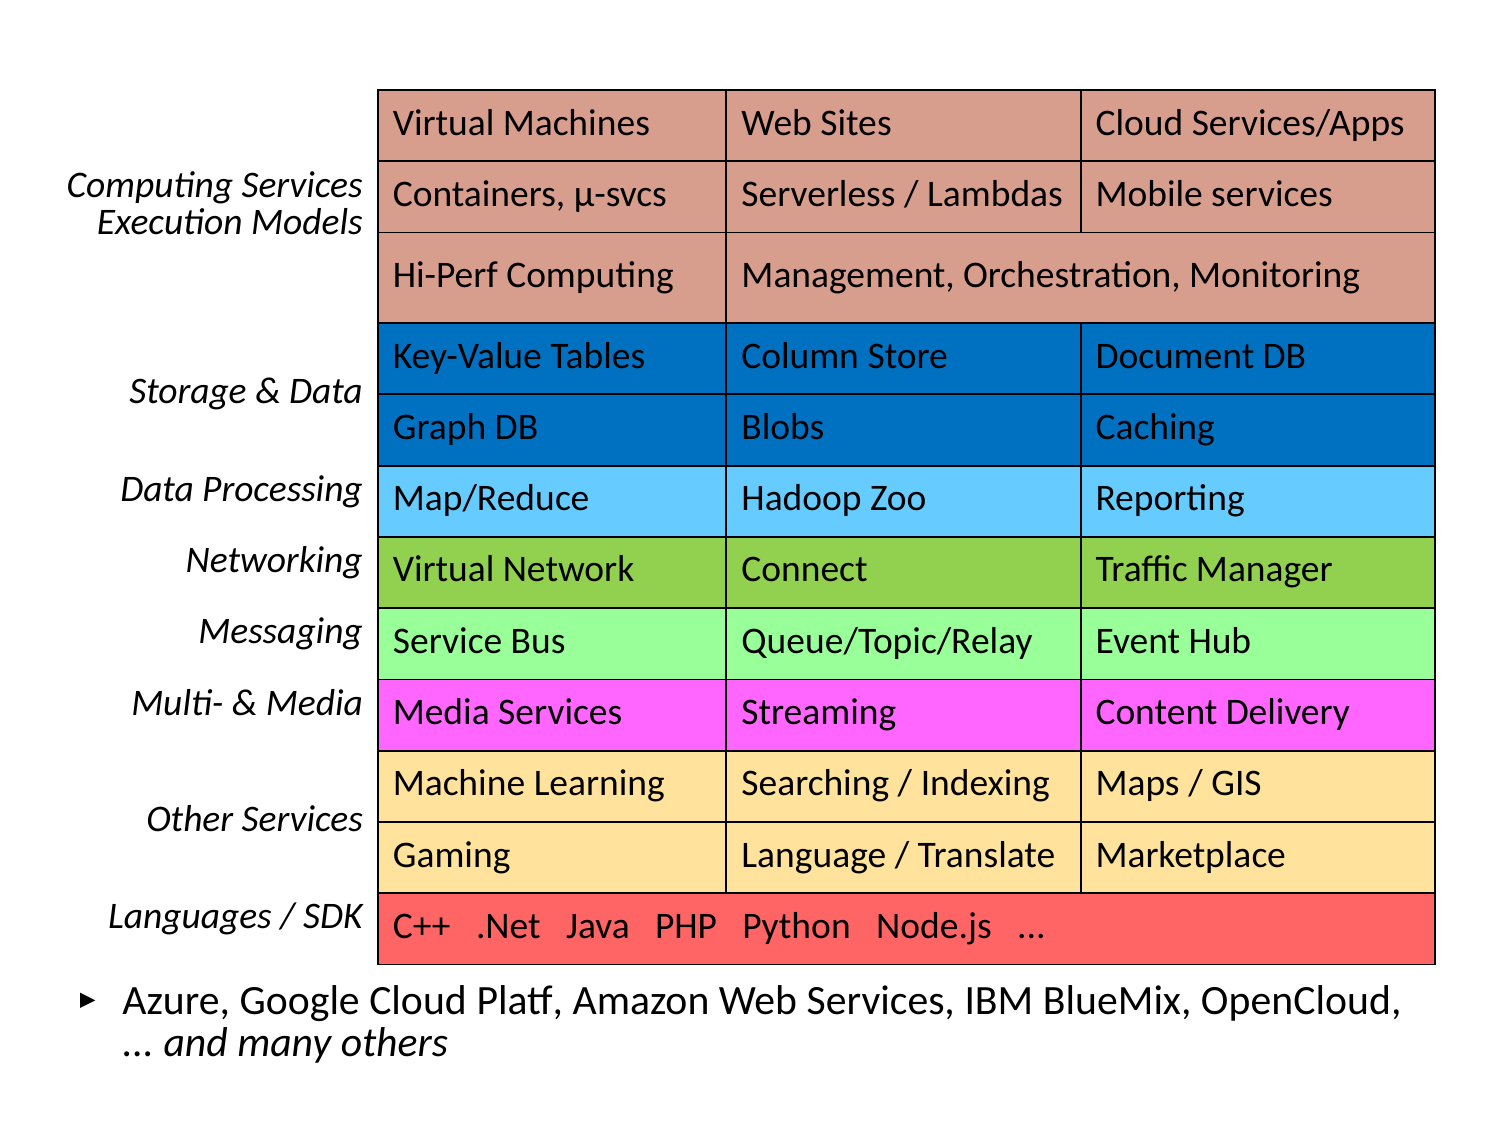

# Cloud Computing Components
| Computing Services Execution Models | Virtual Machines | Web Sites | Cloud Services/Apps |
| --- | --- | --- | --- |
|  | Containers, μ-svcs | Serverless / Lambdas | Mobile services |
|  | Hi-Perf Computing | Management, Orchestration, Monitoring |  |
| Storage & Data | Key-Value Tables | Column Store | Document DB |
|  | Graph DB | Blobs | Caching |
| Data Processing | Map/Reduce | Hadoop Zoo | Reporting |
| Networking | Virtual Network | Connect | Traffic Manager |
| Messaging | Service Bus | Queue/Topic/Relay | Event Hub |
| Multi- & Media | Media Services | Streaming | Content Delivery |
| Other Services | Machine Learning | Searching / Indexing | Maps / GIS |
|  | Gaming | Language / Translate | Marketplace |
| Languages / SDK | C++ .Net Java PHP Python Node.js ... |  |  |
Azure, Google Cloud Platf, Amazon Web Services, IBM BlueMix, OpenCloud,
... and many others